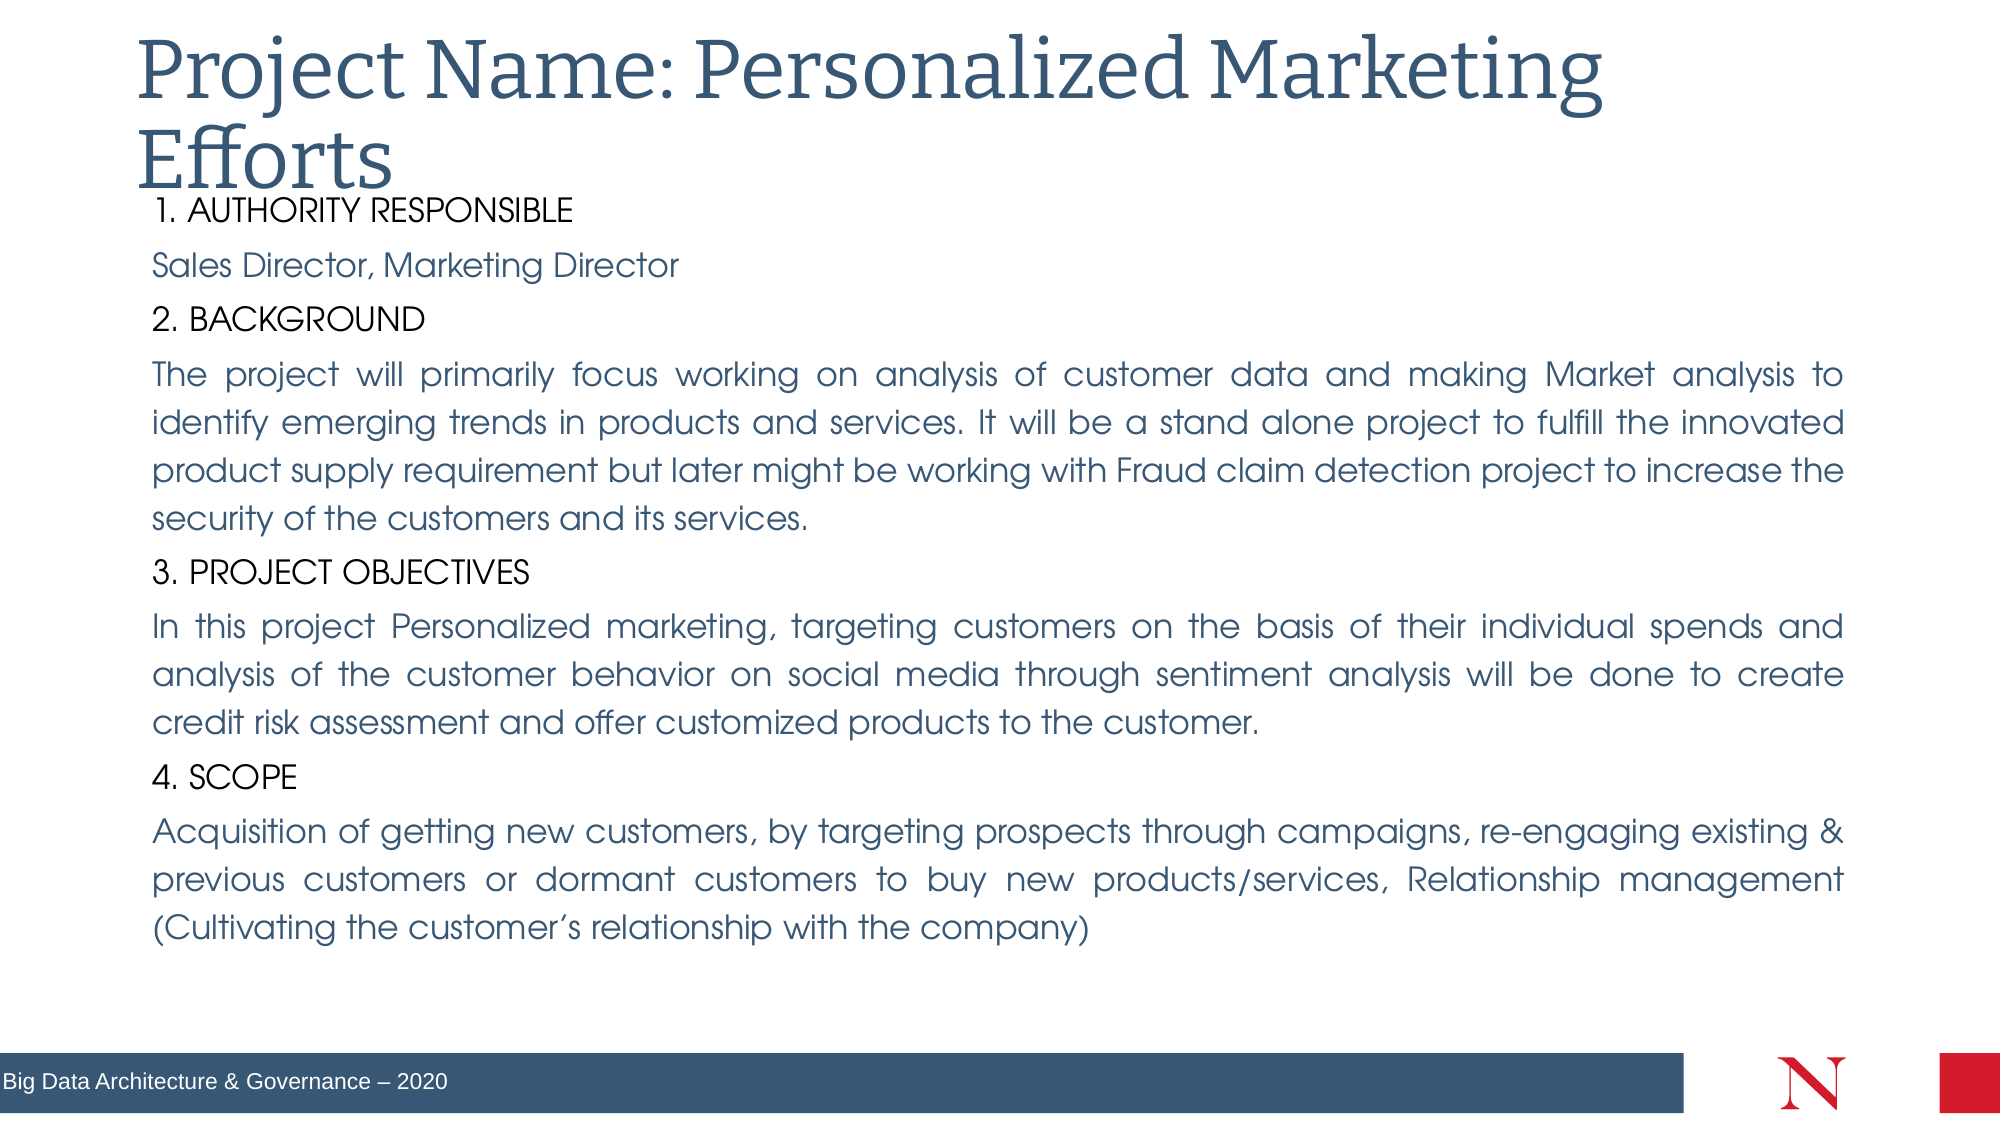

# Project Name: Personalized Marketing Efforts
1. AUTHORITY RESPONSIBLE
Sales Director, Marketing Director
2. BACKGROUND
The project will primarily focus working on analysis of customer data and making Market analysis to identify emerging trends in products and services. It will be a stand alone project to fulfill the innovated product supply requirement but later might be working with Fraud claim detection project to increase the security of the customers and its services.
3. PROJECT OBJECTIVES
In this project Personalized marketing, targeting customers on the basis of their individual spends and analysis of the customer behavior on social media through sentiment analysis will be done to create credit risk assessment and offer customized products to the customer.
4. SCOPE
Acquisition of getting new customers, by targeting prospects through campaigns, re-engaging existing & previous customers or dormant customers to buy new products/services, Relationship management (Cultivating the customer’s relationship with the company)